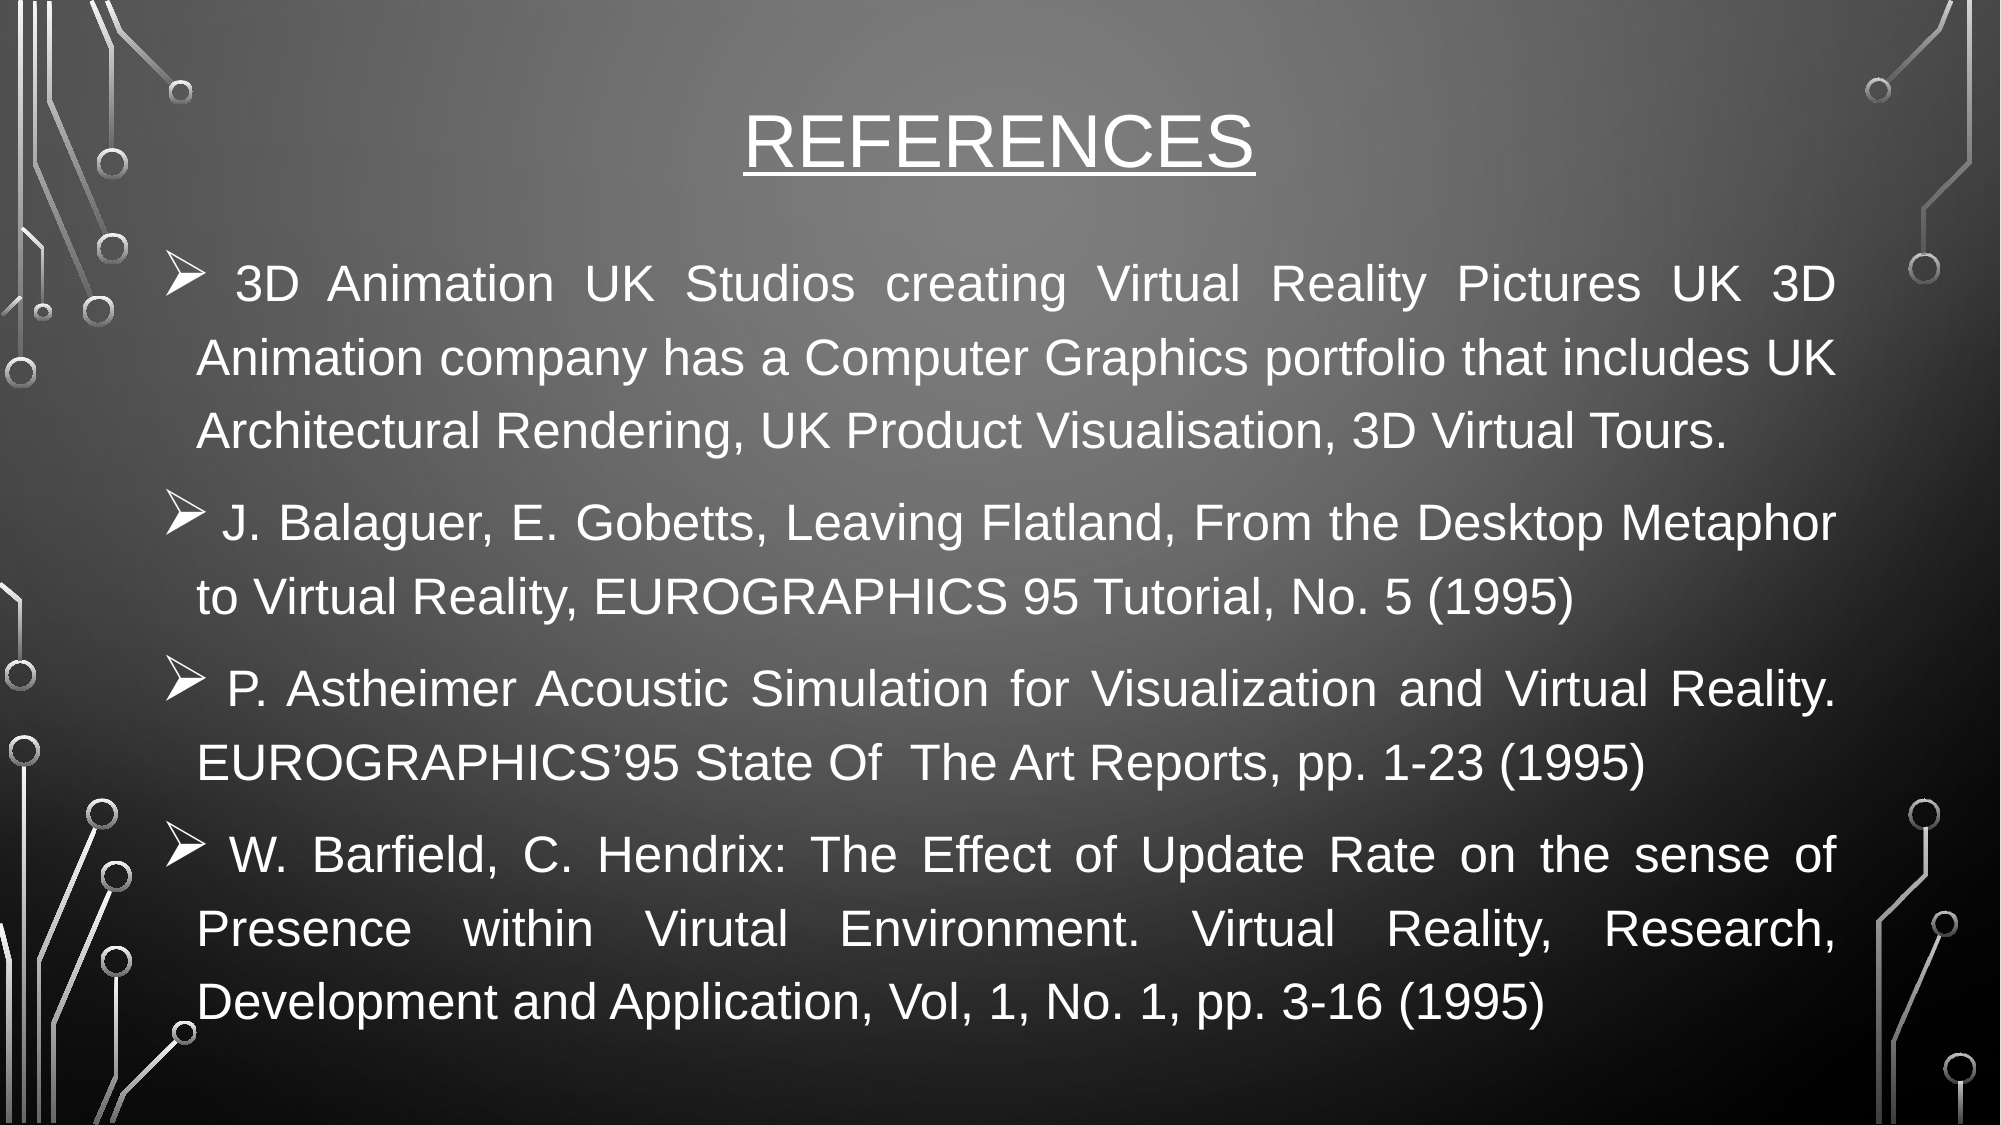

# references
 3D Animation UK Studios creating Virtual Reality Pictures UK 3D Animation company has a Computer Graphics portfolio that includes UK Architectural Rendering, UK Product Visualisation, 3D Virtual Tours.
 J. Balaguer, E. Gobetts, Leaving Flatland, From the Desktop Metaphor to Virtual Reality, EUROGRAPHICS 95 Tutorial, No. 5 (1995)
 P. Astheimer Acoustic Simulation for Visualization and Virtual Reality. EUROGRAPHICS’95 State Of  The Art Reports, pp. 1-23 (1995)
 W. Barfield, C. Hendrix: The Effect of Update Rate on the sense of Presence within Virutal Environment. Virtual Reality, Research, Development and Application, Vol, 1, No. 1, pp. 3-16 (1995)